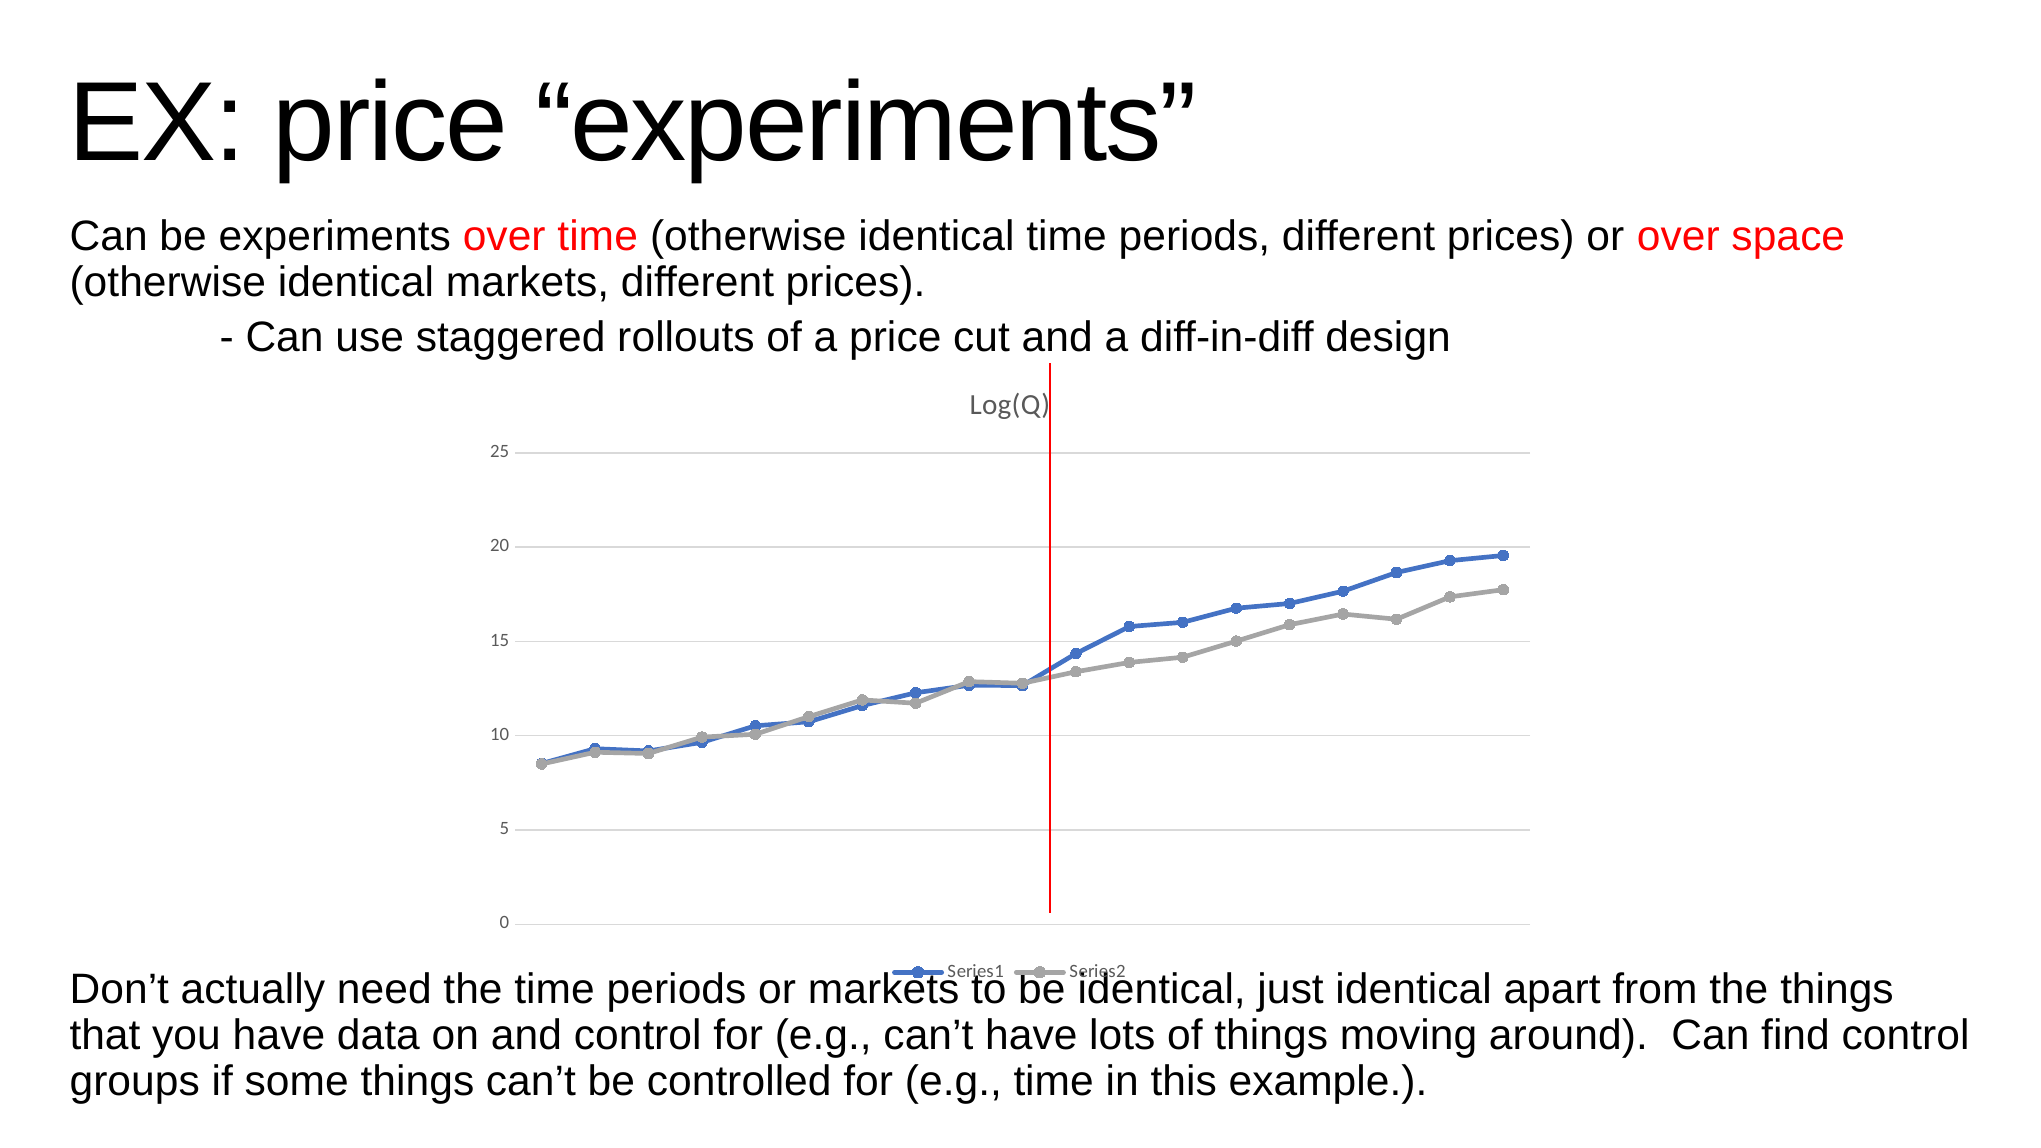

# EX: price “experiments”
Can be experiments over time (otherwise identical time periods, different prices) or over space (otherwise identical markets, different prices).
	- Can use staggered rollouts of a price cut and a diff-in-diff design

Don’t actually need the time periods or markets to be identical, just identical apart from the things that you have data on and control for (e.g., can’t have lots of things moving around).  Can find control groups if some things can’t be controlled for (e.g., time in this example.).

### Chart: Log(Q)

| Category |  |  |
|---|---|---|